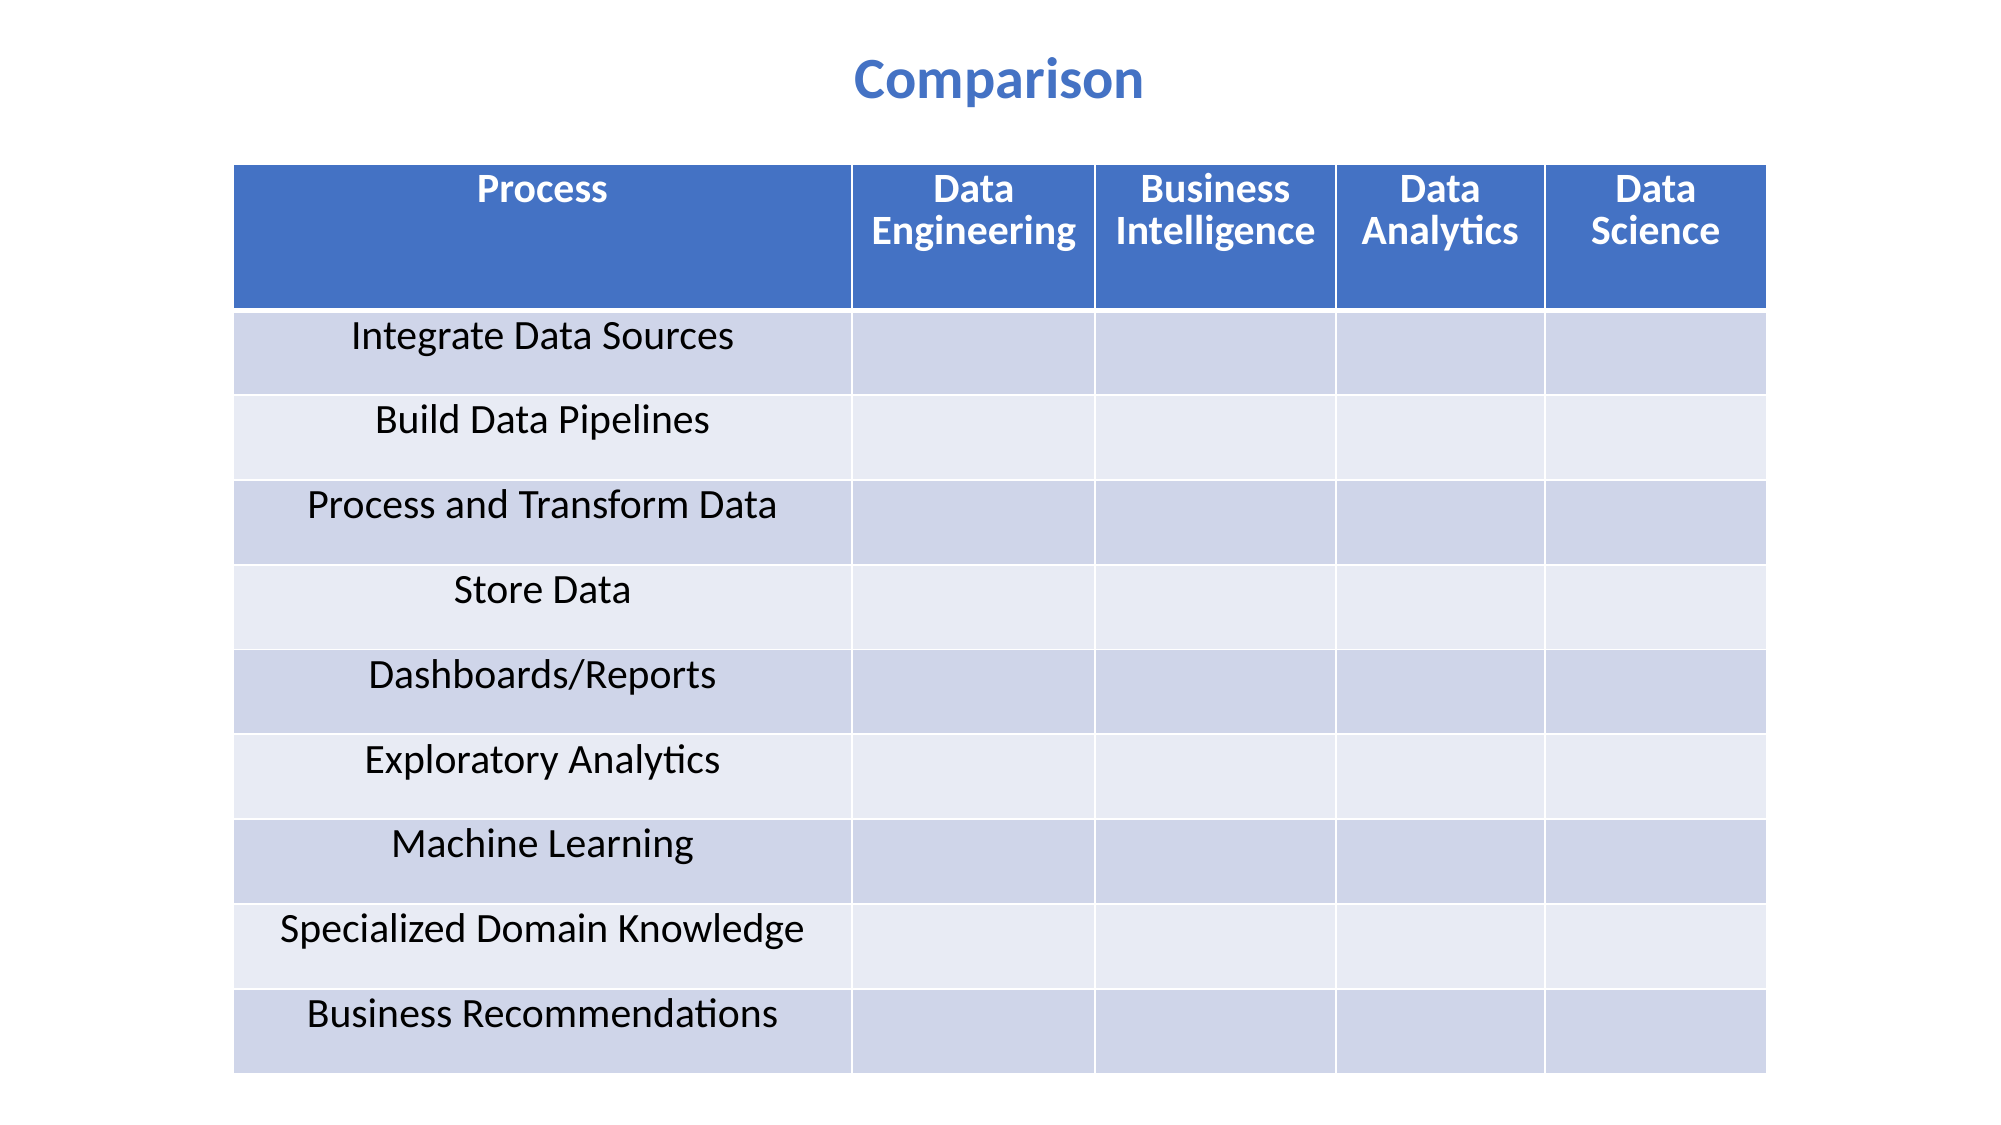

Comparison
| Process | Data Engineering | Business Intelligence | Data Analytics | Data Science |
| --- | --- | --- | --- | --- |
| Integrate Data Sources |  |  |  |  |
| Build Data Pipelines |  |  |  |  |
| Process and Transform Data |  |  |  |  |
| Store Data |  |  |  |  |
| Dashboards/Reports |  |  |  |  |
| Exploratory Analytics |  |  |  |  |
| Machine Learning |  |  |  |  |
| Specialized Domain Knowledge |  |  |  |  |
| Business Recommendations |  |  |  |  |